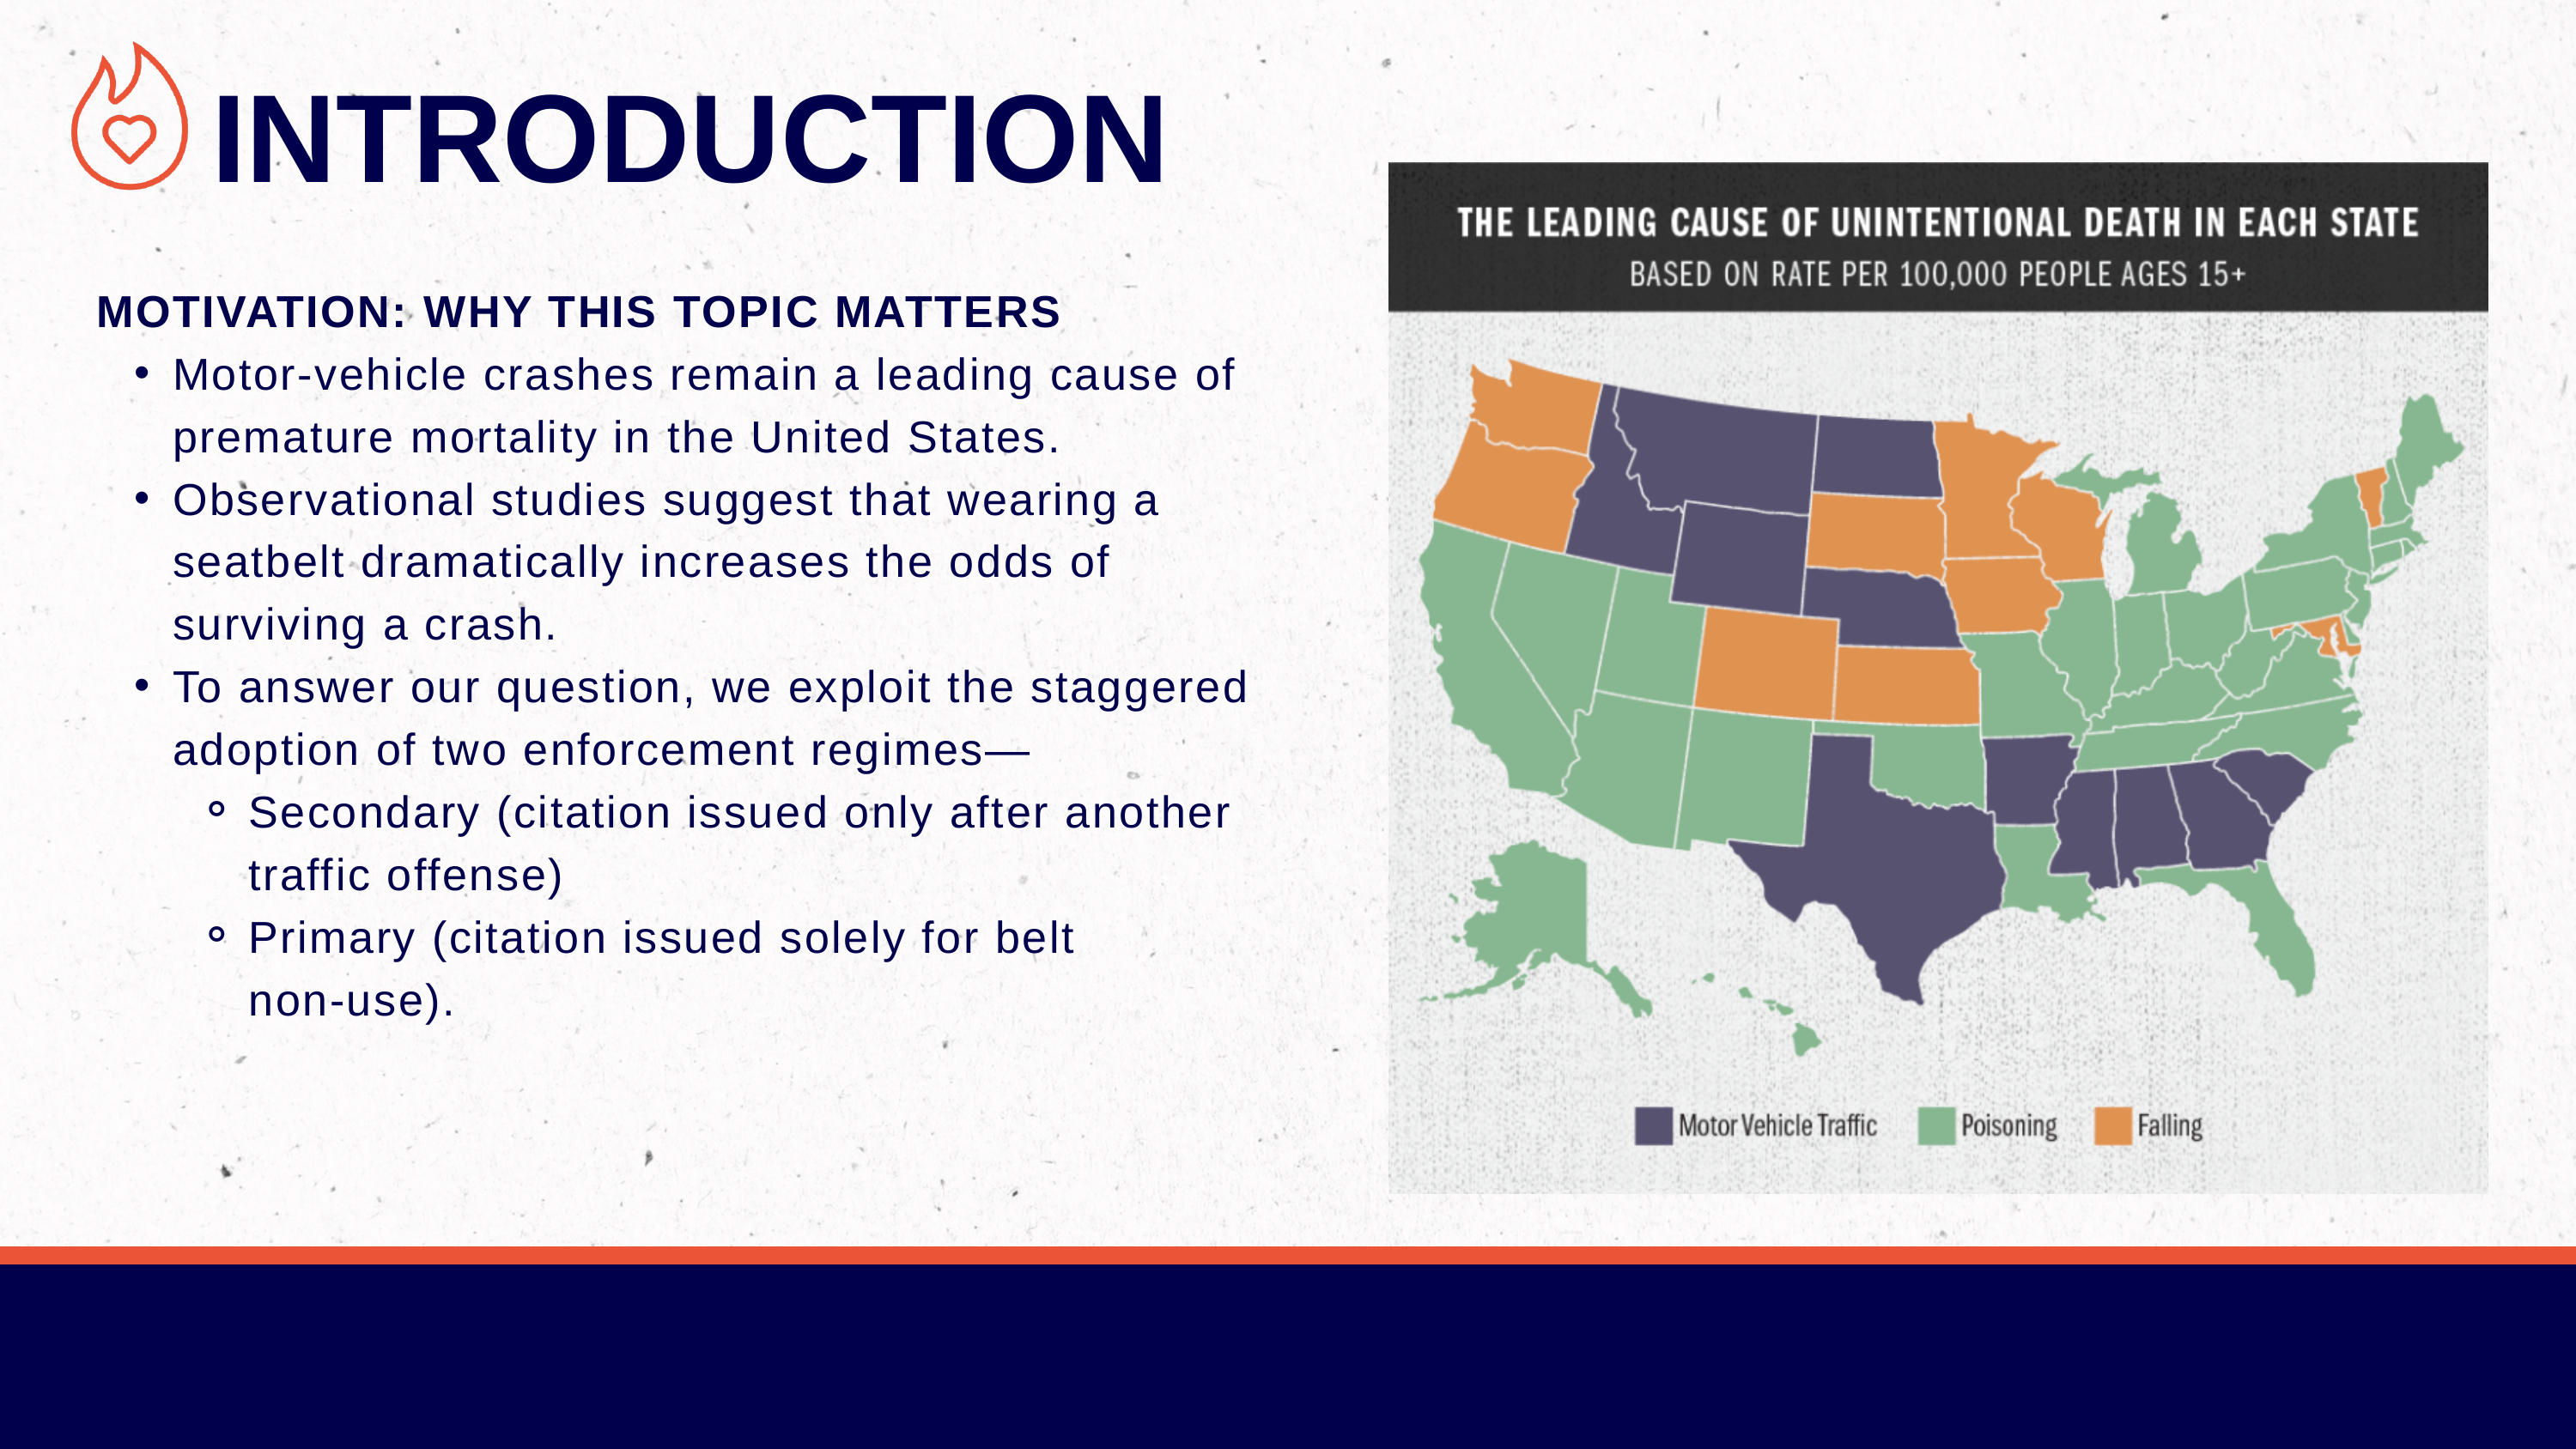

INTRODUCTION

MOTIVATION: WHY THIS TOPIC MATTERS
Motor‑vehicle crashes remain a leading cause of premature mortality in the United States.
Observational studies suggest that wearing a seatbelt dramatically increases the odds of surviving a crash.
To answer our question, we exploit the staggered adoption of two enforcement regimes—
Secondary (citation issued only after another traffic offense)
Primary (citation issued solely for belt non‑use).